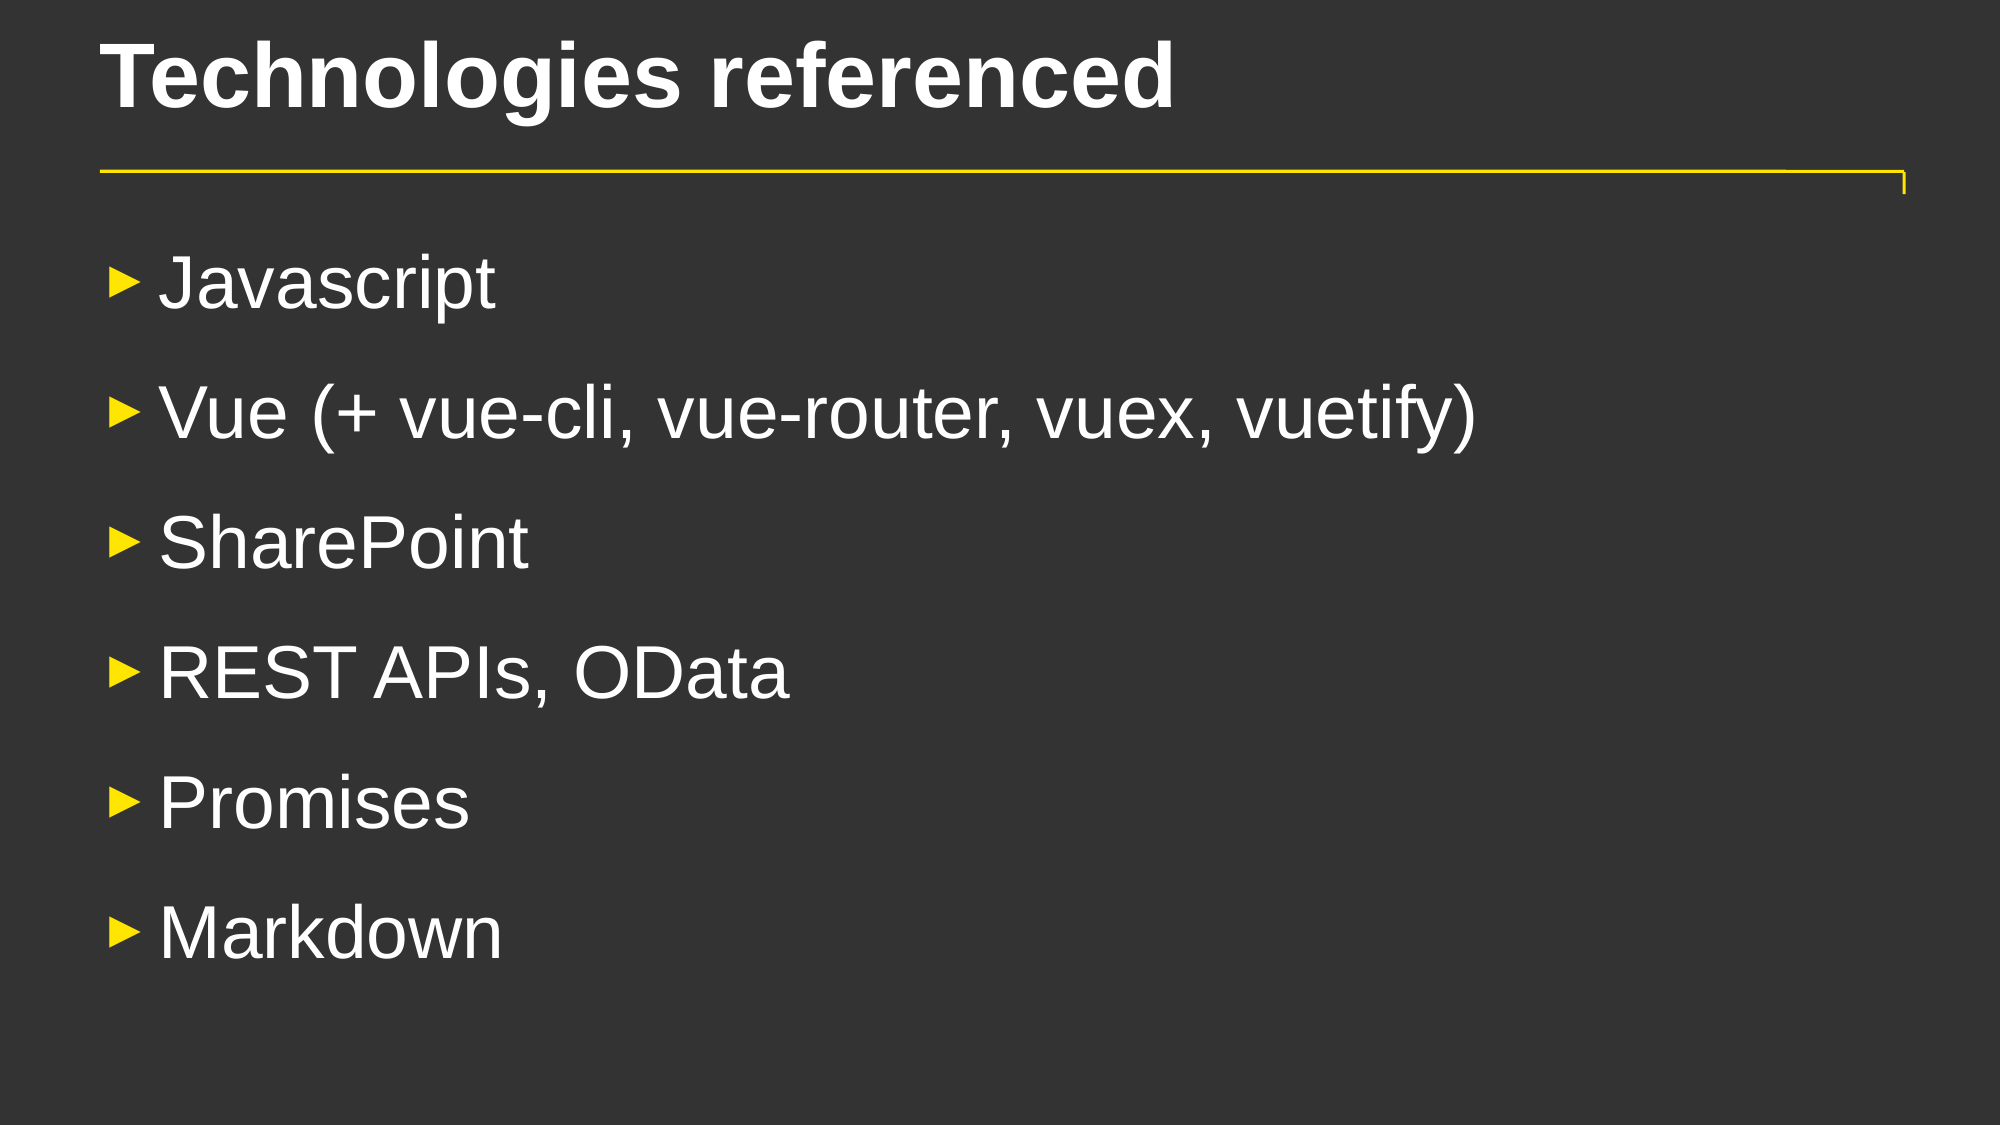

# Technologies referenced
Javascript
Vue (+ vue-cli, vue-router, vuex, vuetify)
SharePoint
REST APIs, OData
Promises
Markdown